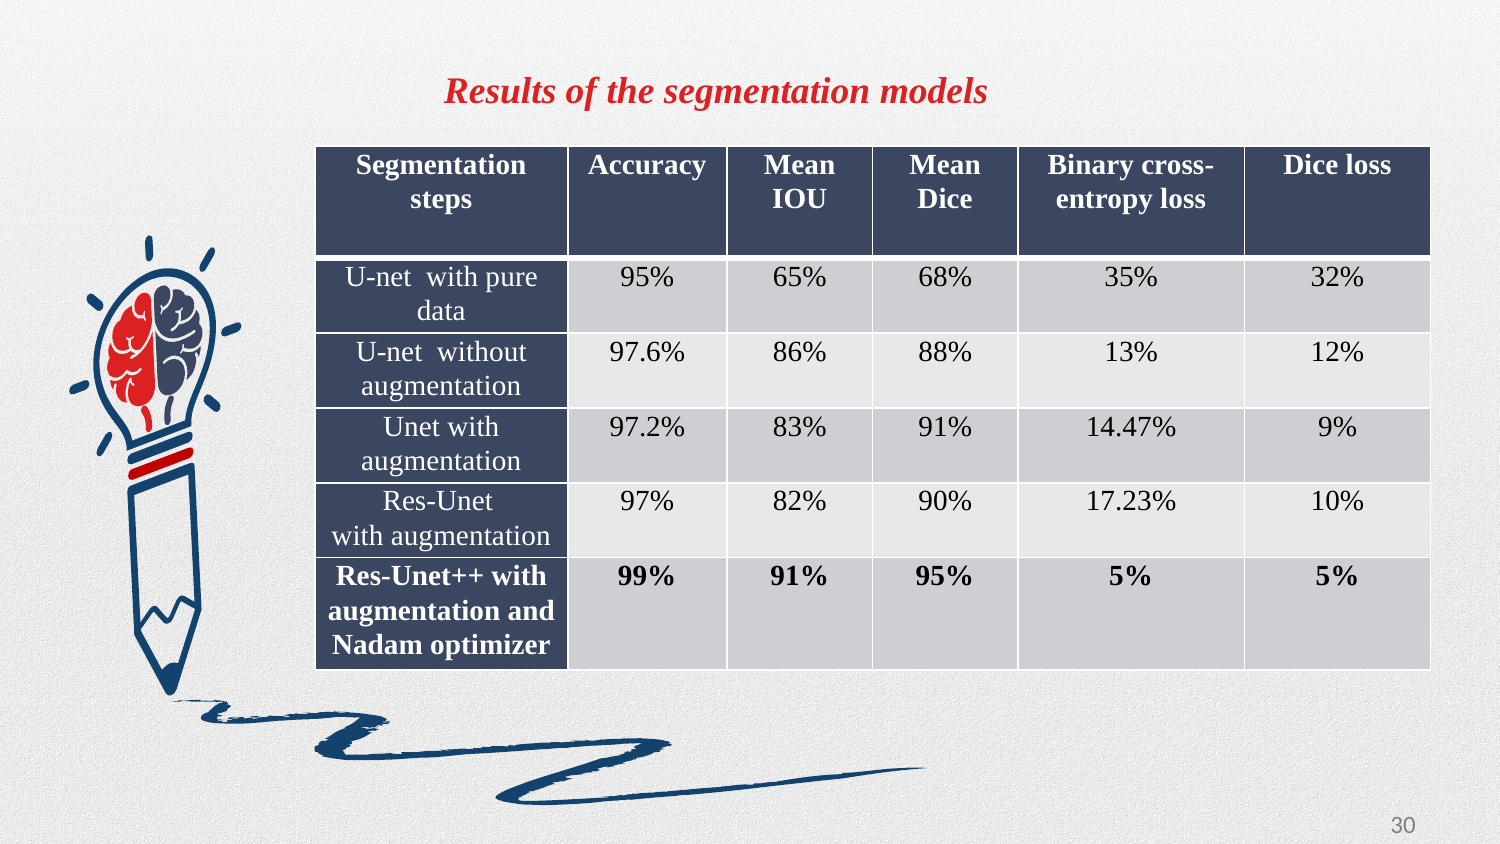

Results of the segmentation models

| Segmentation steps | Accuracy | Mean IOU | Mean Dice | Binary cross-entropy loss | Dice loss |
| --- | --- | --- | --- | --- | --- |
| U-net with pure data | 95% | 65% | 68% | 35% | 32% |
| U-net without augmentation | 97.6% | 86% | 88% | 13% | 12% |
| Unet with augmentation | 97.2% | 83% | 91% | 14.47% | 9% |
| Res-Unet with augmentation | 97% | 82% | 90% | 17.23% | 10% |
| Res-Unet++ with augmentation and Nadam optimizer | 99% | 91% | 95% | 5% | 5% |

30